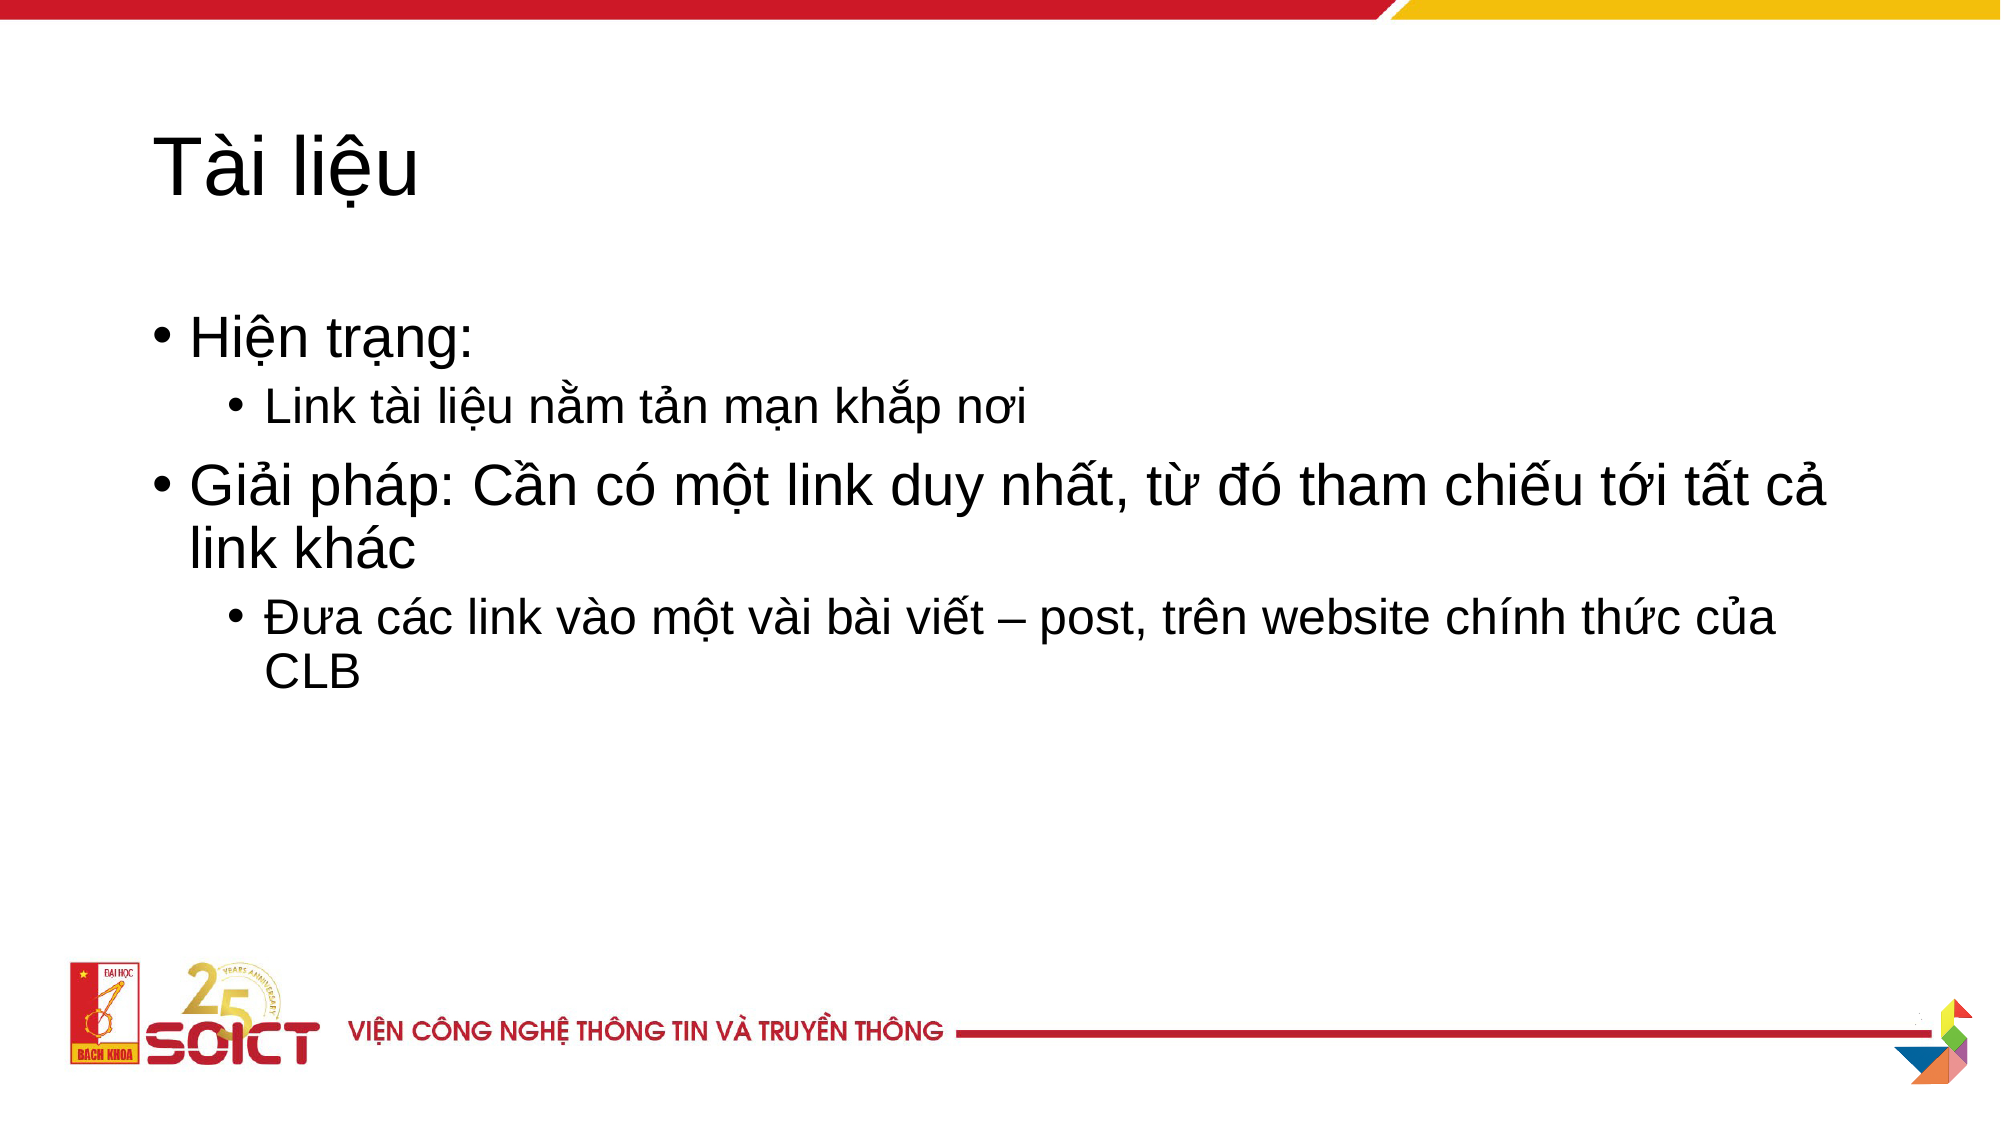

# Tài liệu
Hiện trạng:
Link tài liệu nằm tản mạn khắp nơi
Giải pháp: Cần có một link duy nhất, từ đó tham chiếu tới tất cả link khác
Đưa các link vào một vài bài viết – post, trên website chính thức của CLB